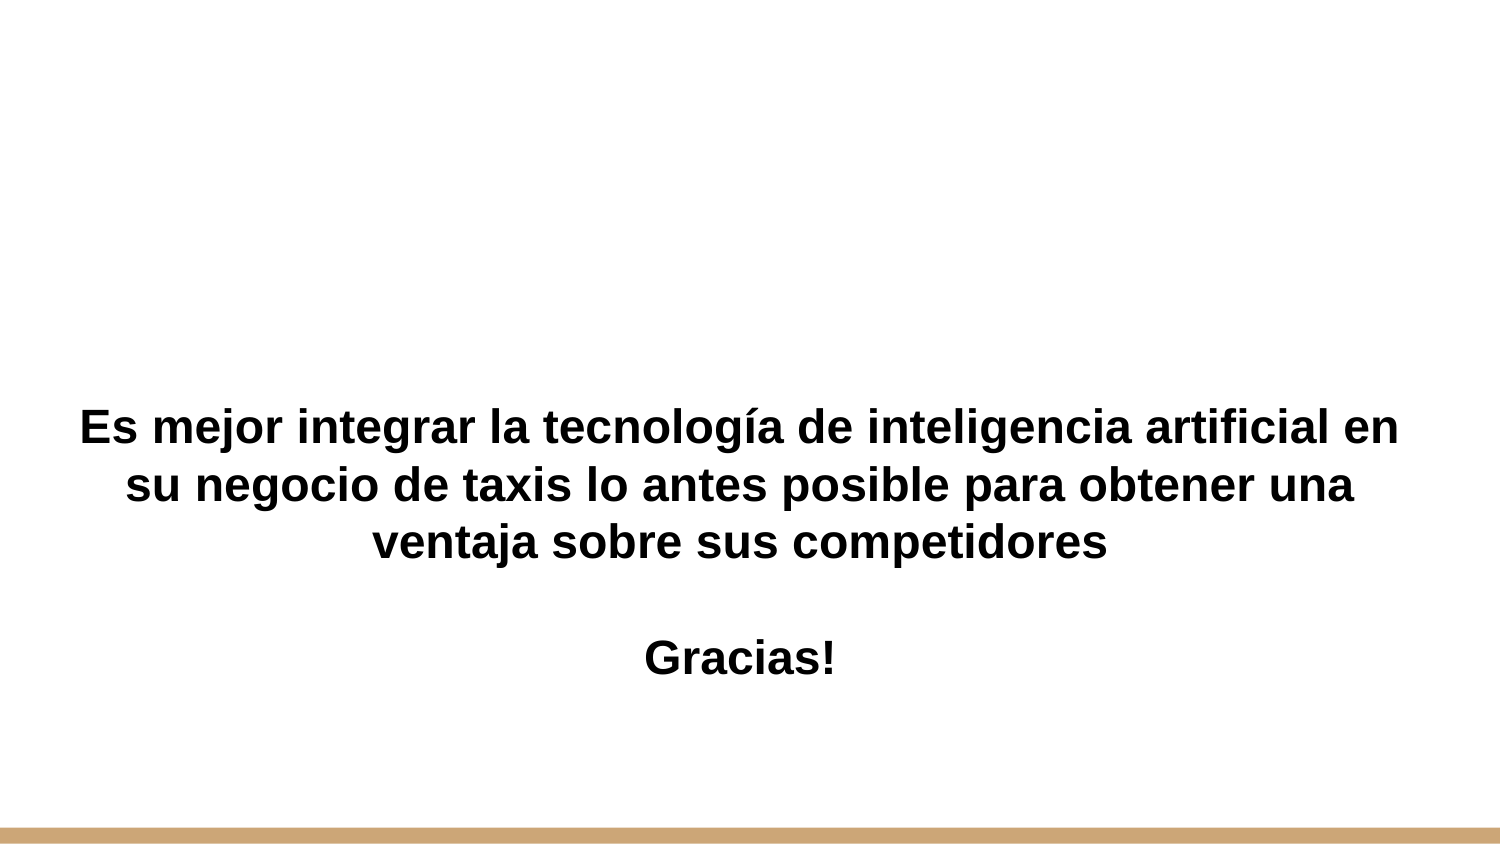

# Es mejor integrar la tecnología de inteligencia artificial en su negocio de taxis lo antes posible para obtener una ventaja sobre sus competidores

Gracias!